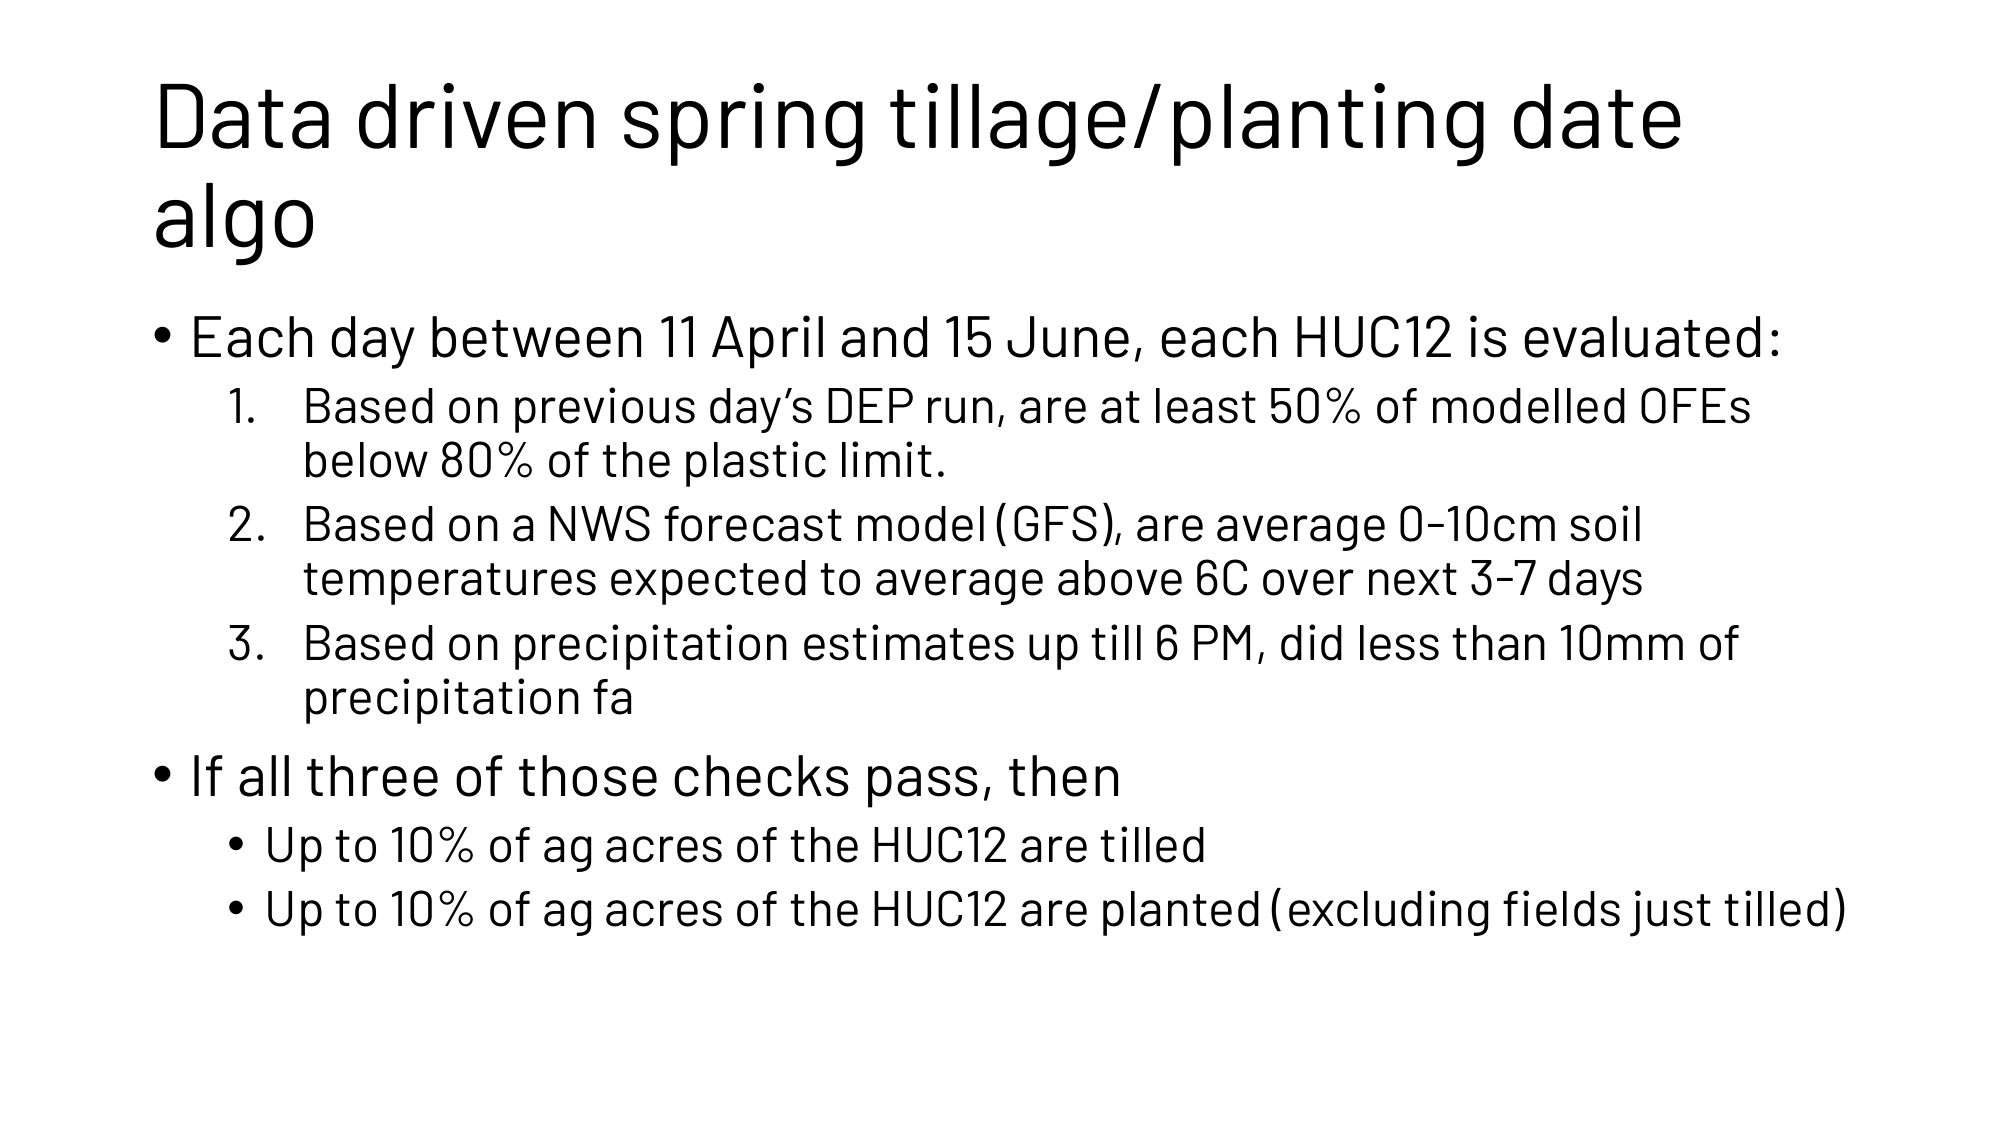

# Data driven spring tillage/planting date algo
Each day between 11 April and 15 June, each HUC12 is evaluated:
Based on previous day’s DEP run, are at least 50% of modelled OFEs below 80% of the plastic limit.
Based on a NWS forecast model (GFS), are average 0-10cm soil temperatures expected to average above 6C over next 3-7 days
Based on precipitation estimates up till 6 PM, did less than 10mm of precipitation fa
If all three of those checks pass, then
Up to 10% of ag acres of the HUC12 are tilled
Up to 10% of ag acres of the HUC12 are planted (excluding fields just tilled)